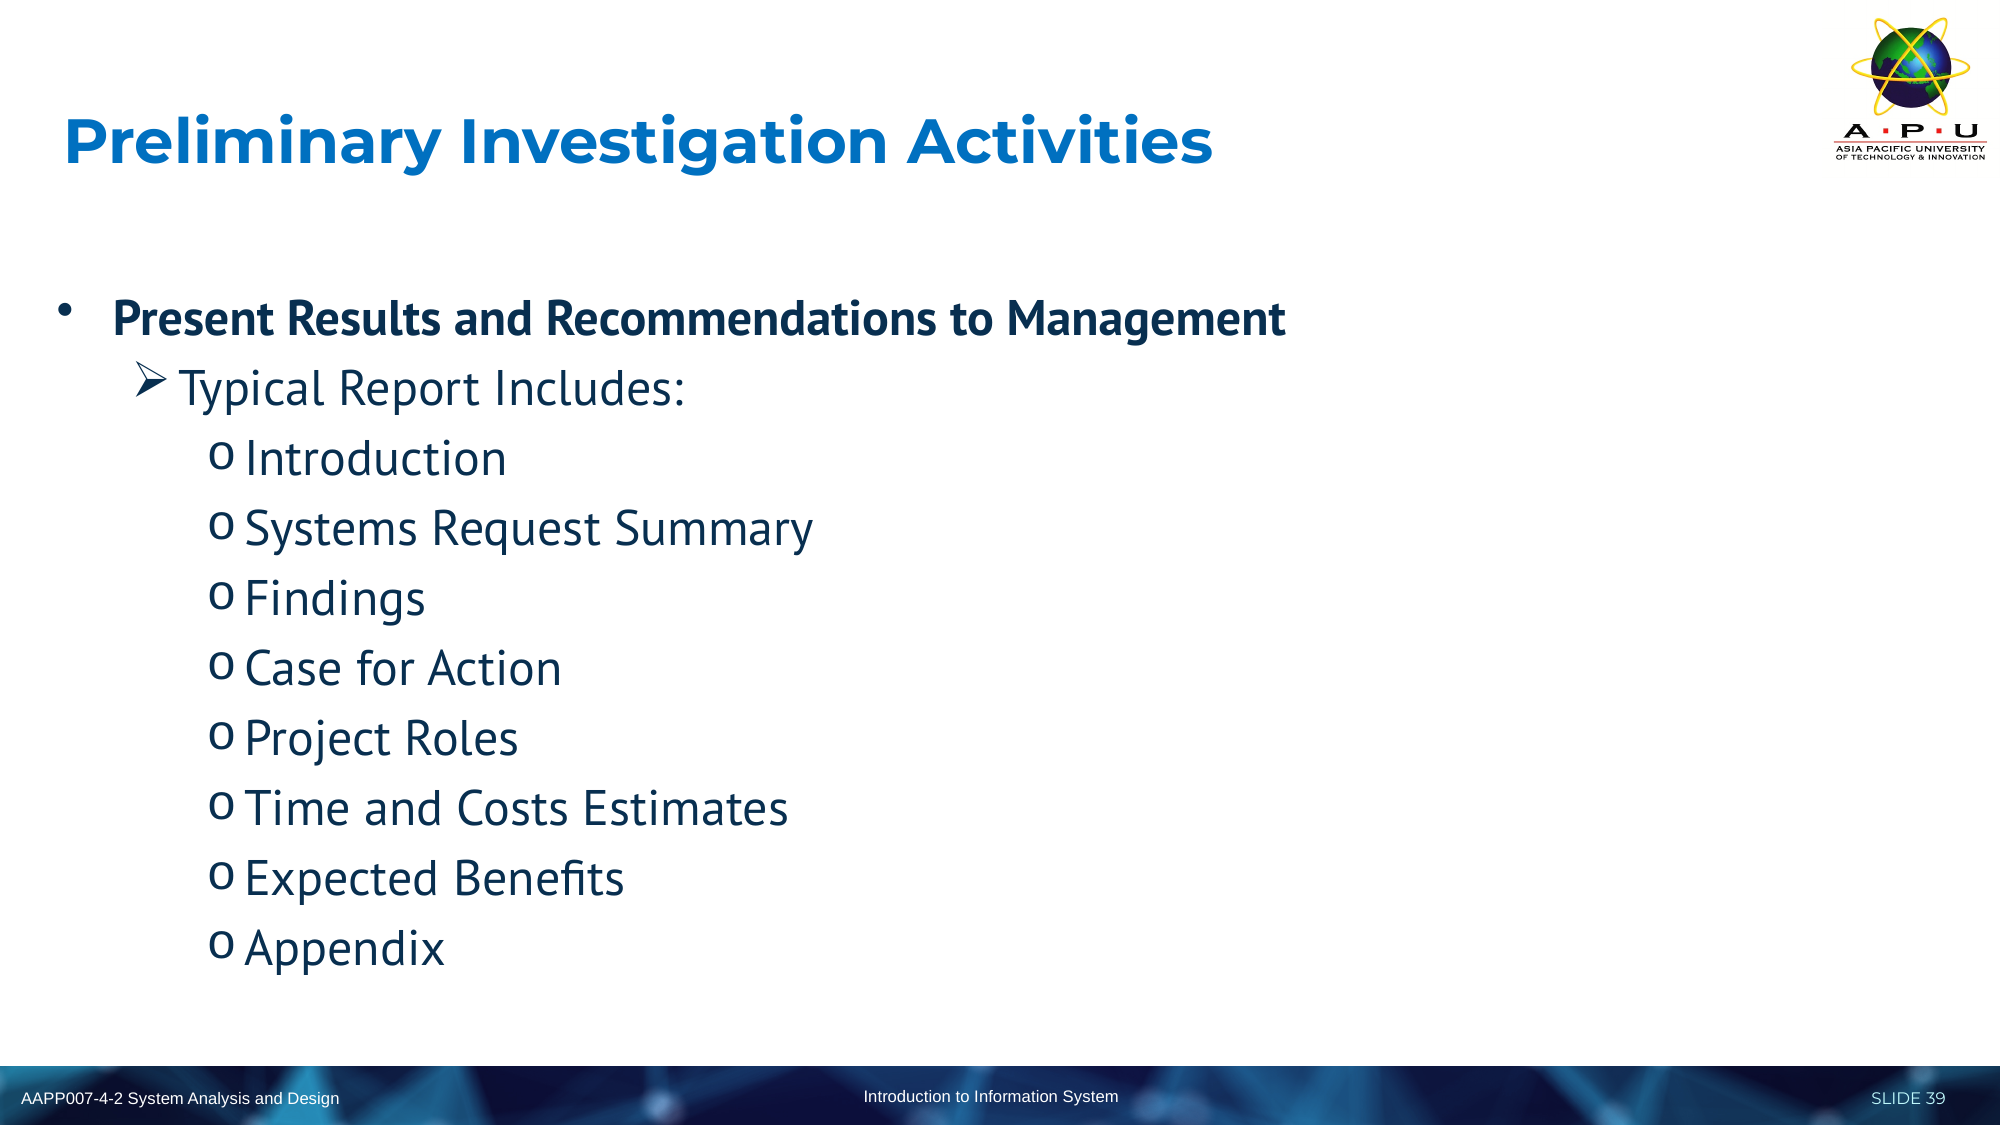

# Preliminary Investigation Activities
Present Results and Recommendations to Management
Typical Report Includes:
Introduction
Systems Request Summary
Findings
Case for Action
Project Roles
Time and Costs Estimates
Expected Benefits
Appendix